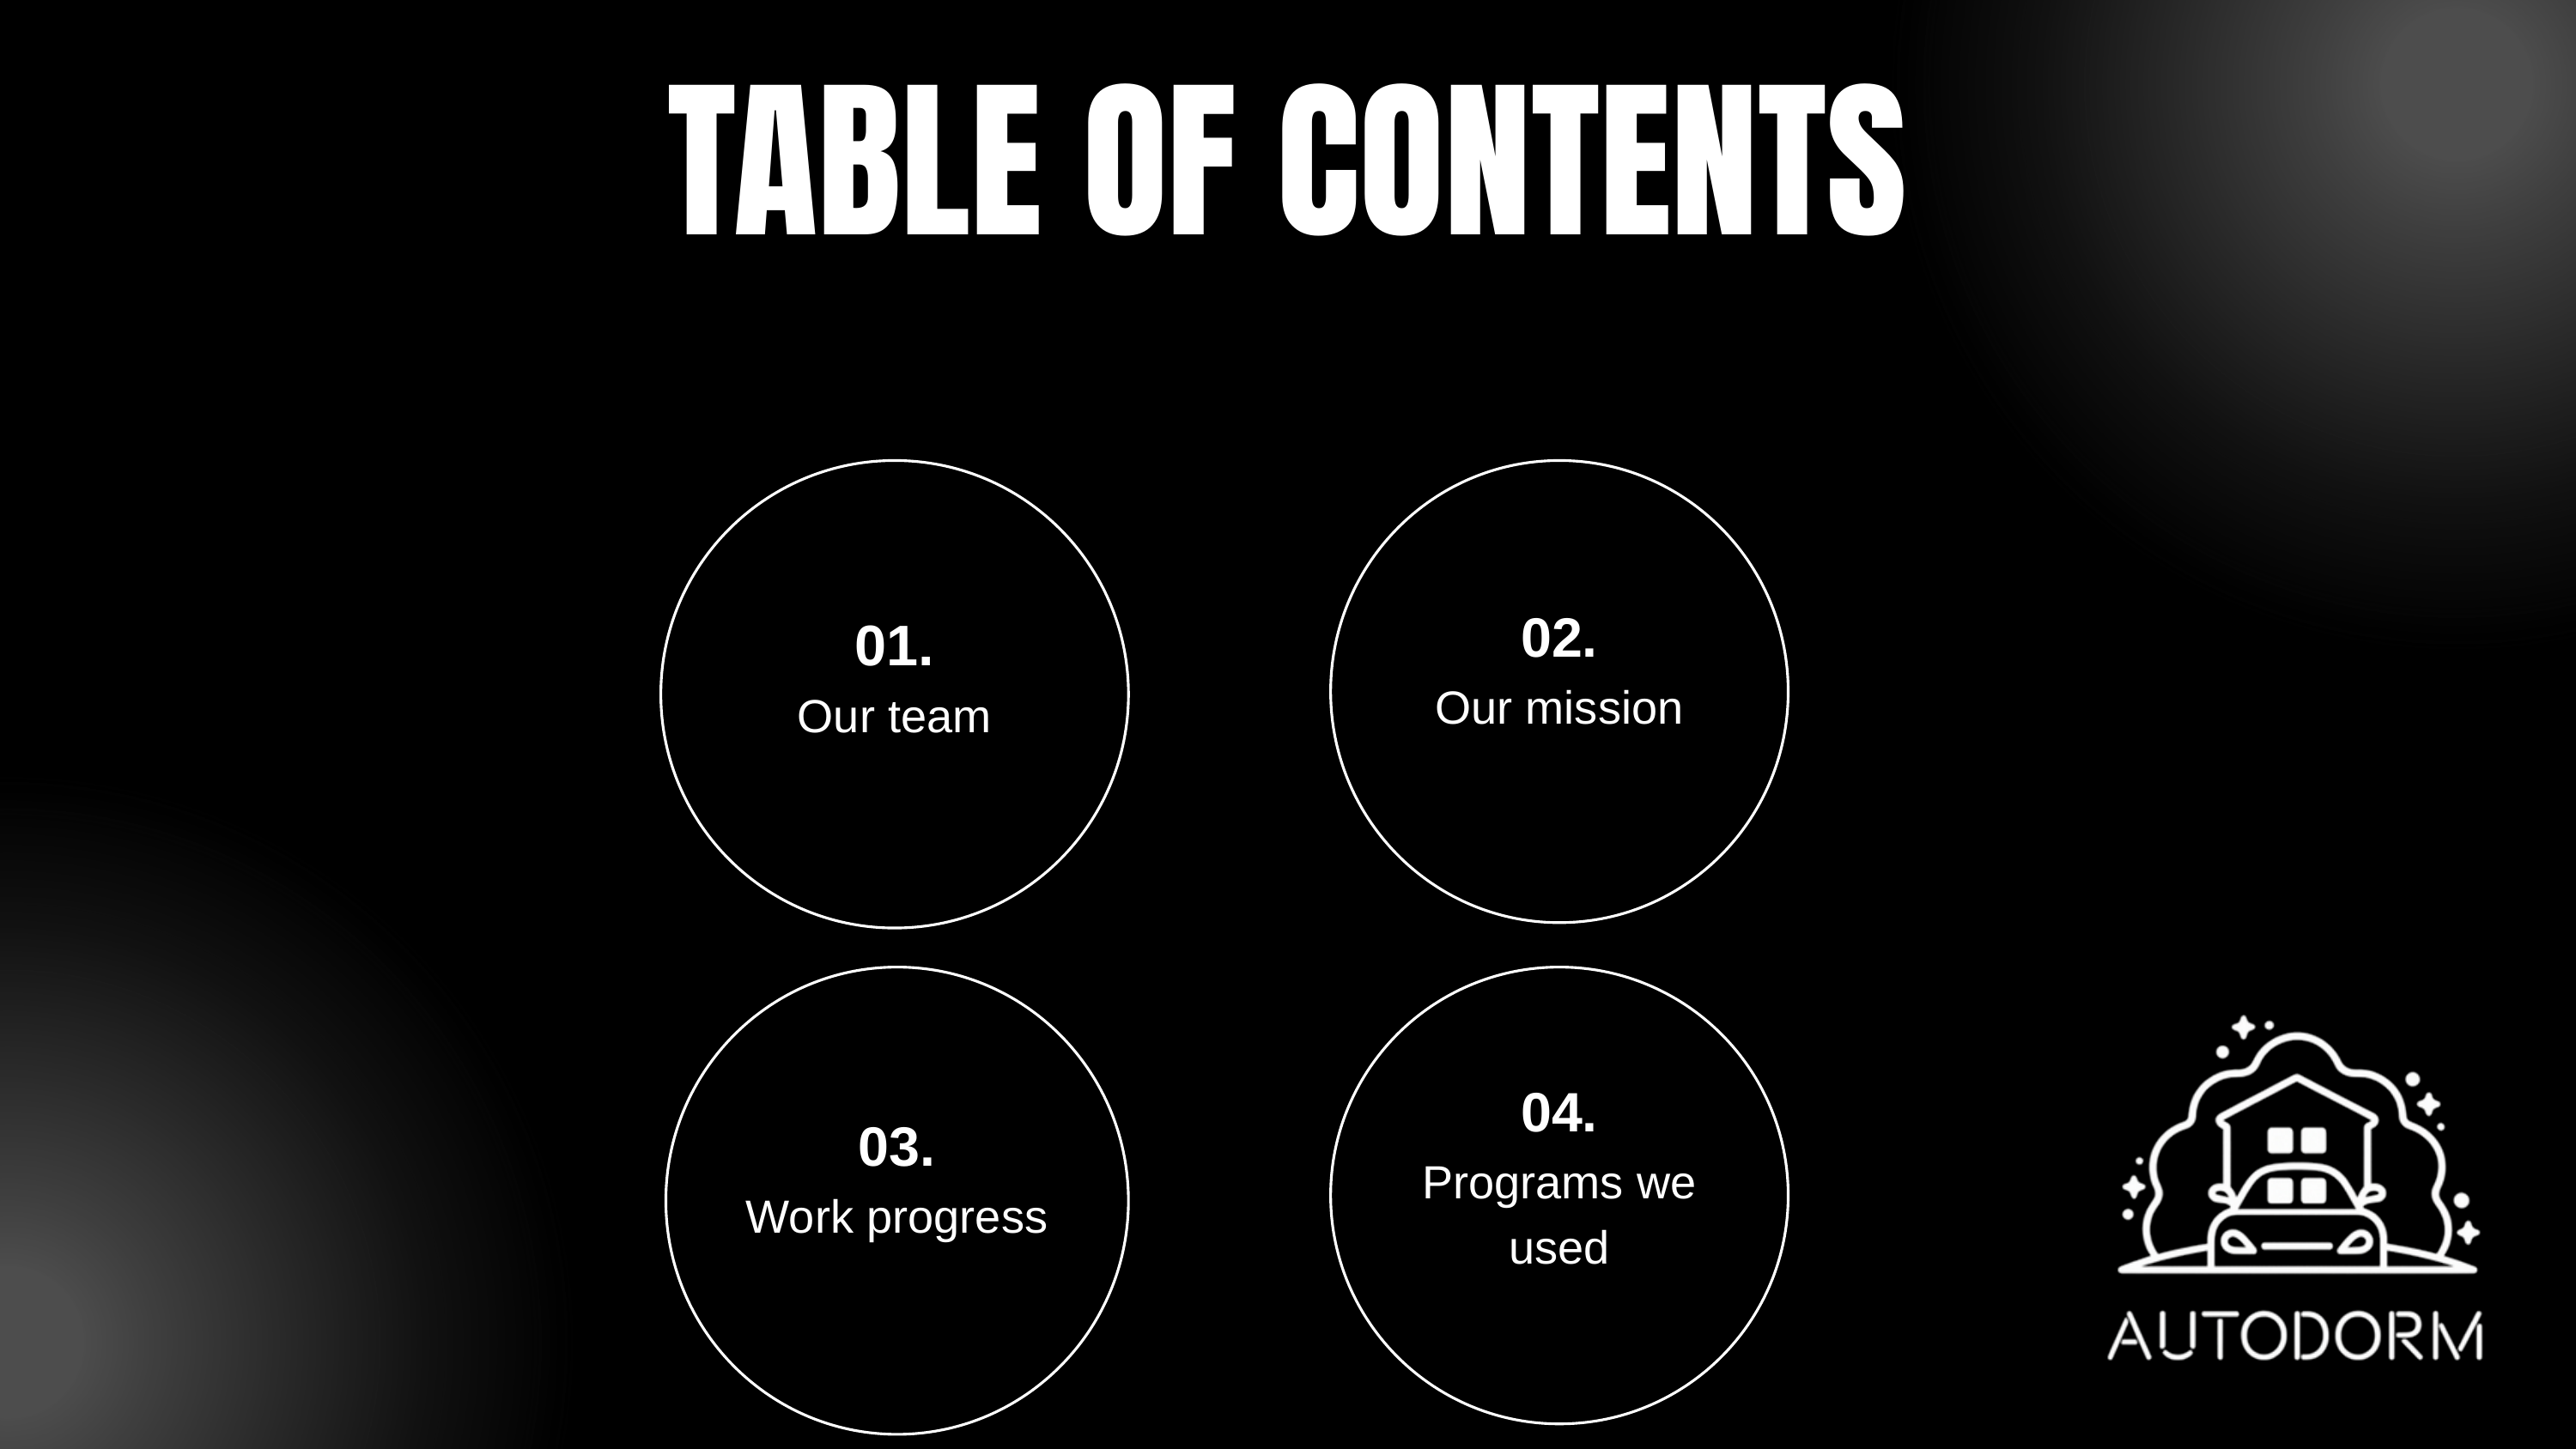

TABLE OF CONTENTS

01.
Our team

02.
Our mission

03.
Work progress

04.
Programs we used